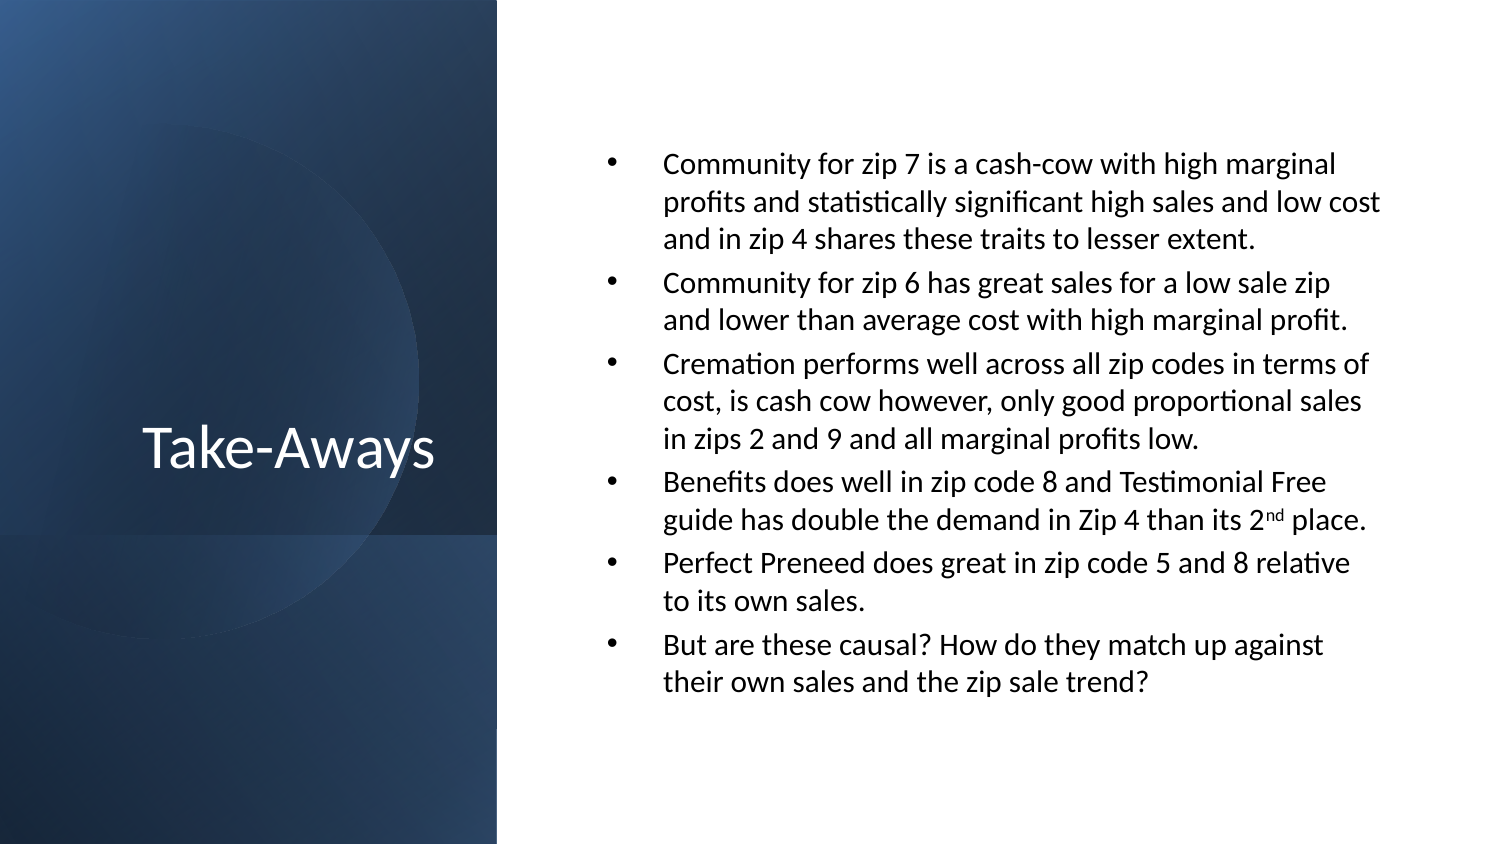

# Take-Aways
Community for zip 7 is a cash-cow with high marginal profits and statistically significant high sales and low cost and in zip 4 shares these traits to lesser extent.
Community for zip 6 has great sales for a low sale zip and lower than average cost with high marginal profit.
Cremation performs well across all zip codes in terms of cost, is cash cow however, only good proportional sales in zips 2 and 9 and all marginal profits low.
Benefits does well in zip code 8 and Testimonial Free guide has double the demand in Zip 4 than its 2nd place.
Perfect Preneed does great in zip code 5 and 8 relative to its own sales.
But are these causal? How do they match up against their own sales and the zip sale trend?